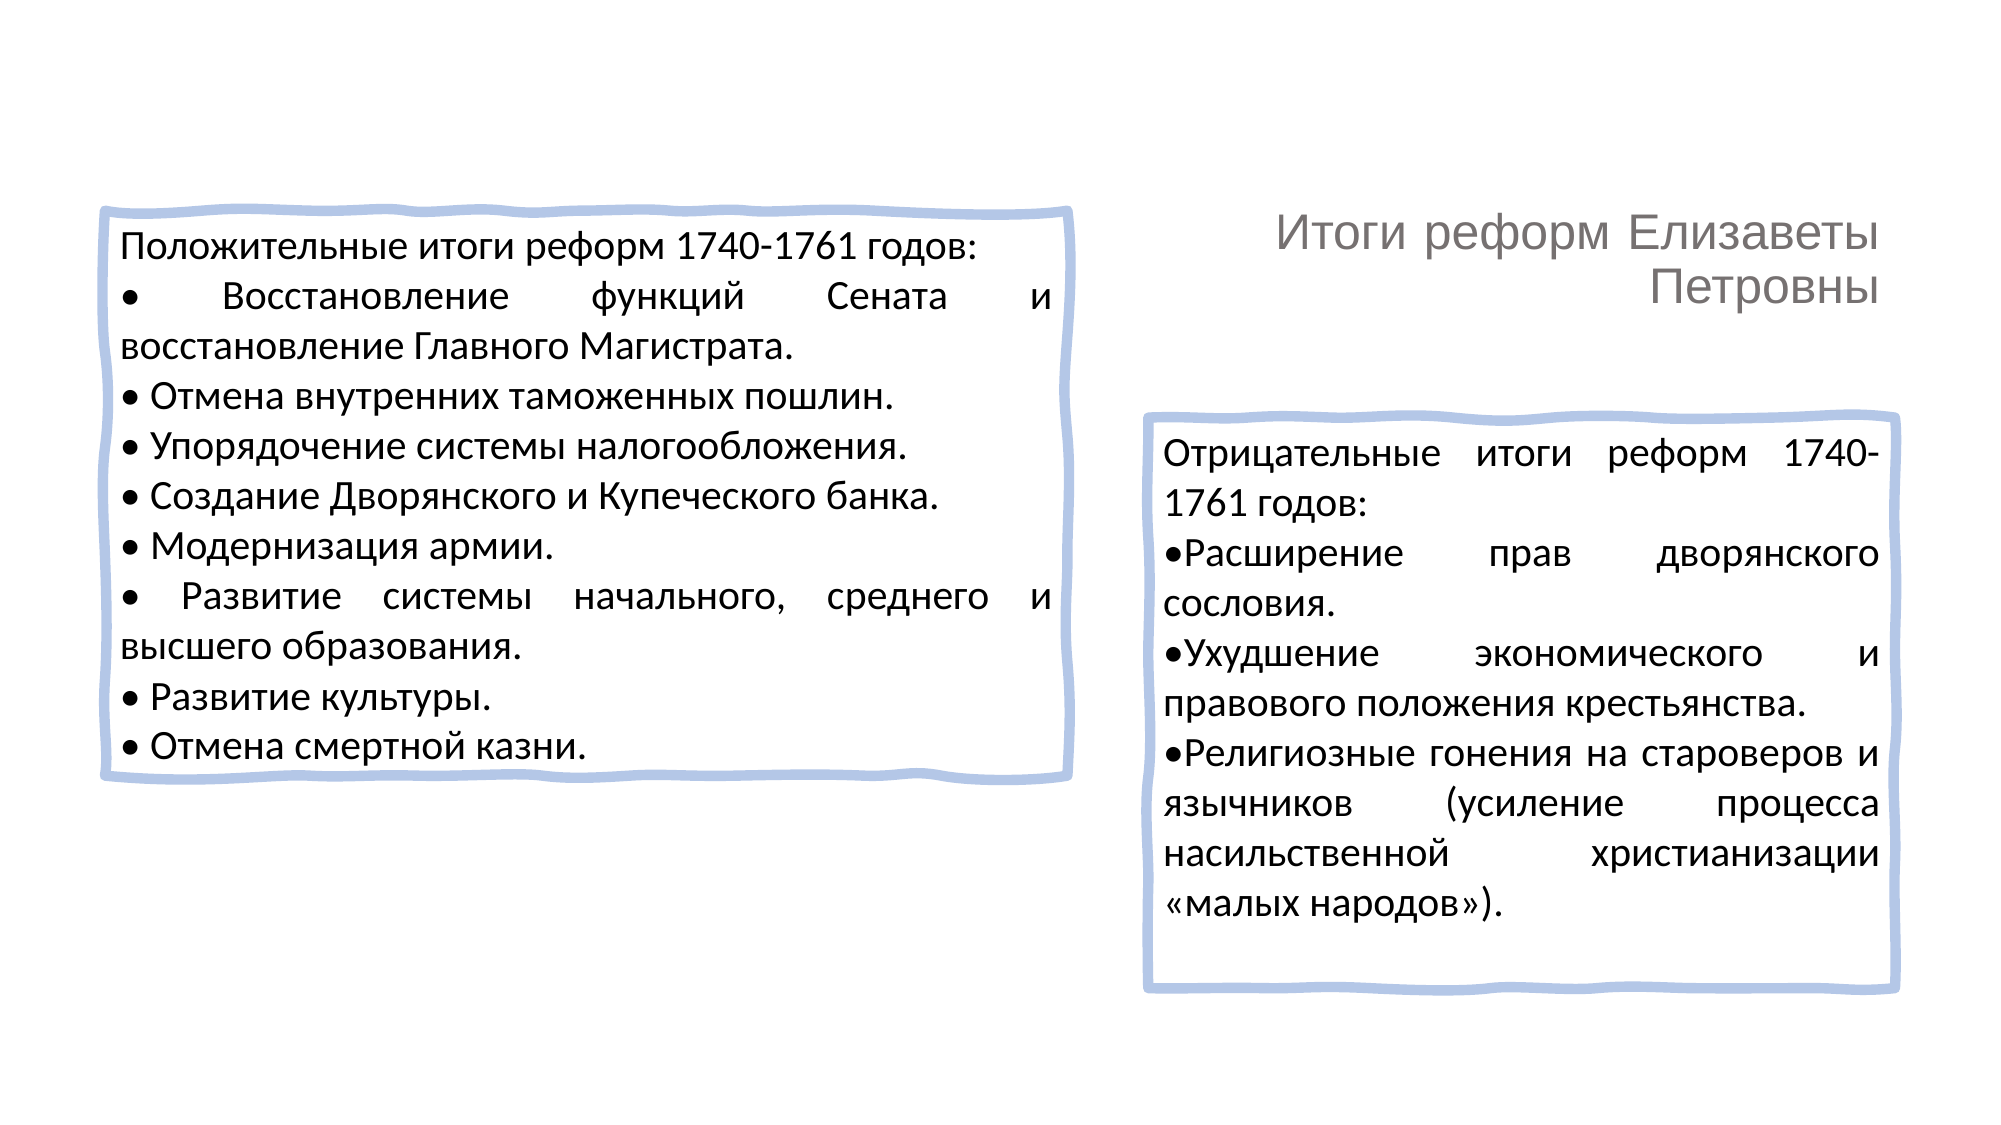

# Итоги реформ Елизаветы Петровны
Положительные итоги реформ 1740-1761 годов:
• Восстановление функций Сената и восстановление Главного Магистрата.
• Отмена внутренних таможенных пошлин.
• Упорядочение системы налогообложения.
• Создание Дворянского и Купеческого банка.
• Модернизация армии.
• Развитие системы начального, среднего и высшего образования.
• Развитие культуры.
• Отмена смертной казни.
Отрицательные итоги реформ 1740-1761 годов:
•Расширение прав дворянского сословия.
•Ухудшение экономического и правового положения крестьянства.
•Религиозные гонения на староверов и язычников (усиление процесса насильственной христианизации «малых народов»).